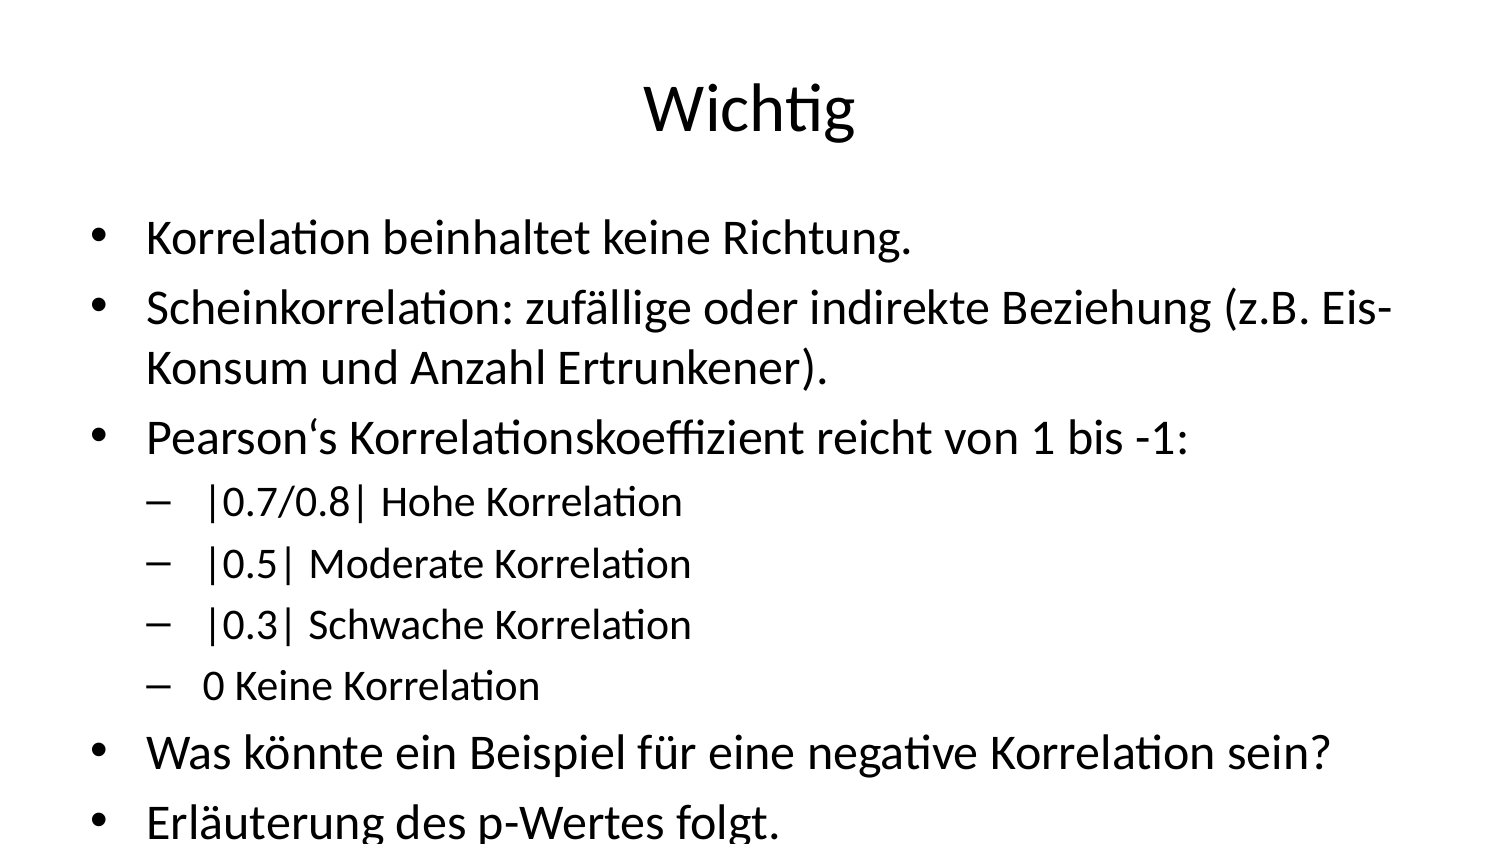

# Wichtig
Korrelation beinhaltet keine Richtung.
Scheinkorrelation: zufällige oder indirekte Beziehung (z.B. Eis-Konsum und Anzahl Ertrunkener).
Pearson‘s Korrelationskoeffizient reicht von 1 bis -1:
|0.7/0.8| Hohe Korrelation
|0.5| Moderate Korrelation
|0.3| Schwache Korrelation
0 Keine Korrelation
Was könnte ein Beispiel für eine negative Korrelation sein?
Erläuterung des p-Wertes folgt.